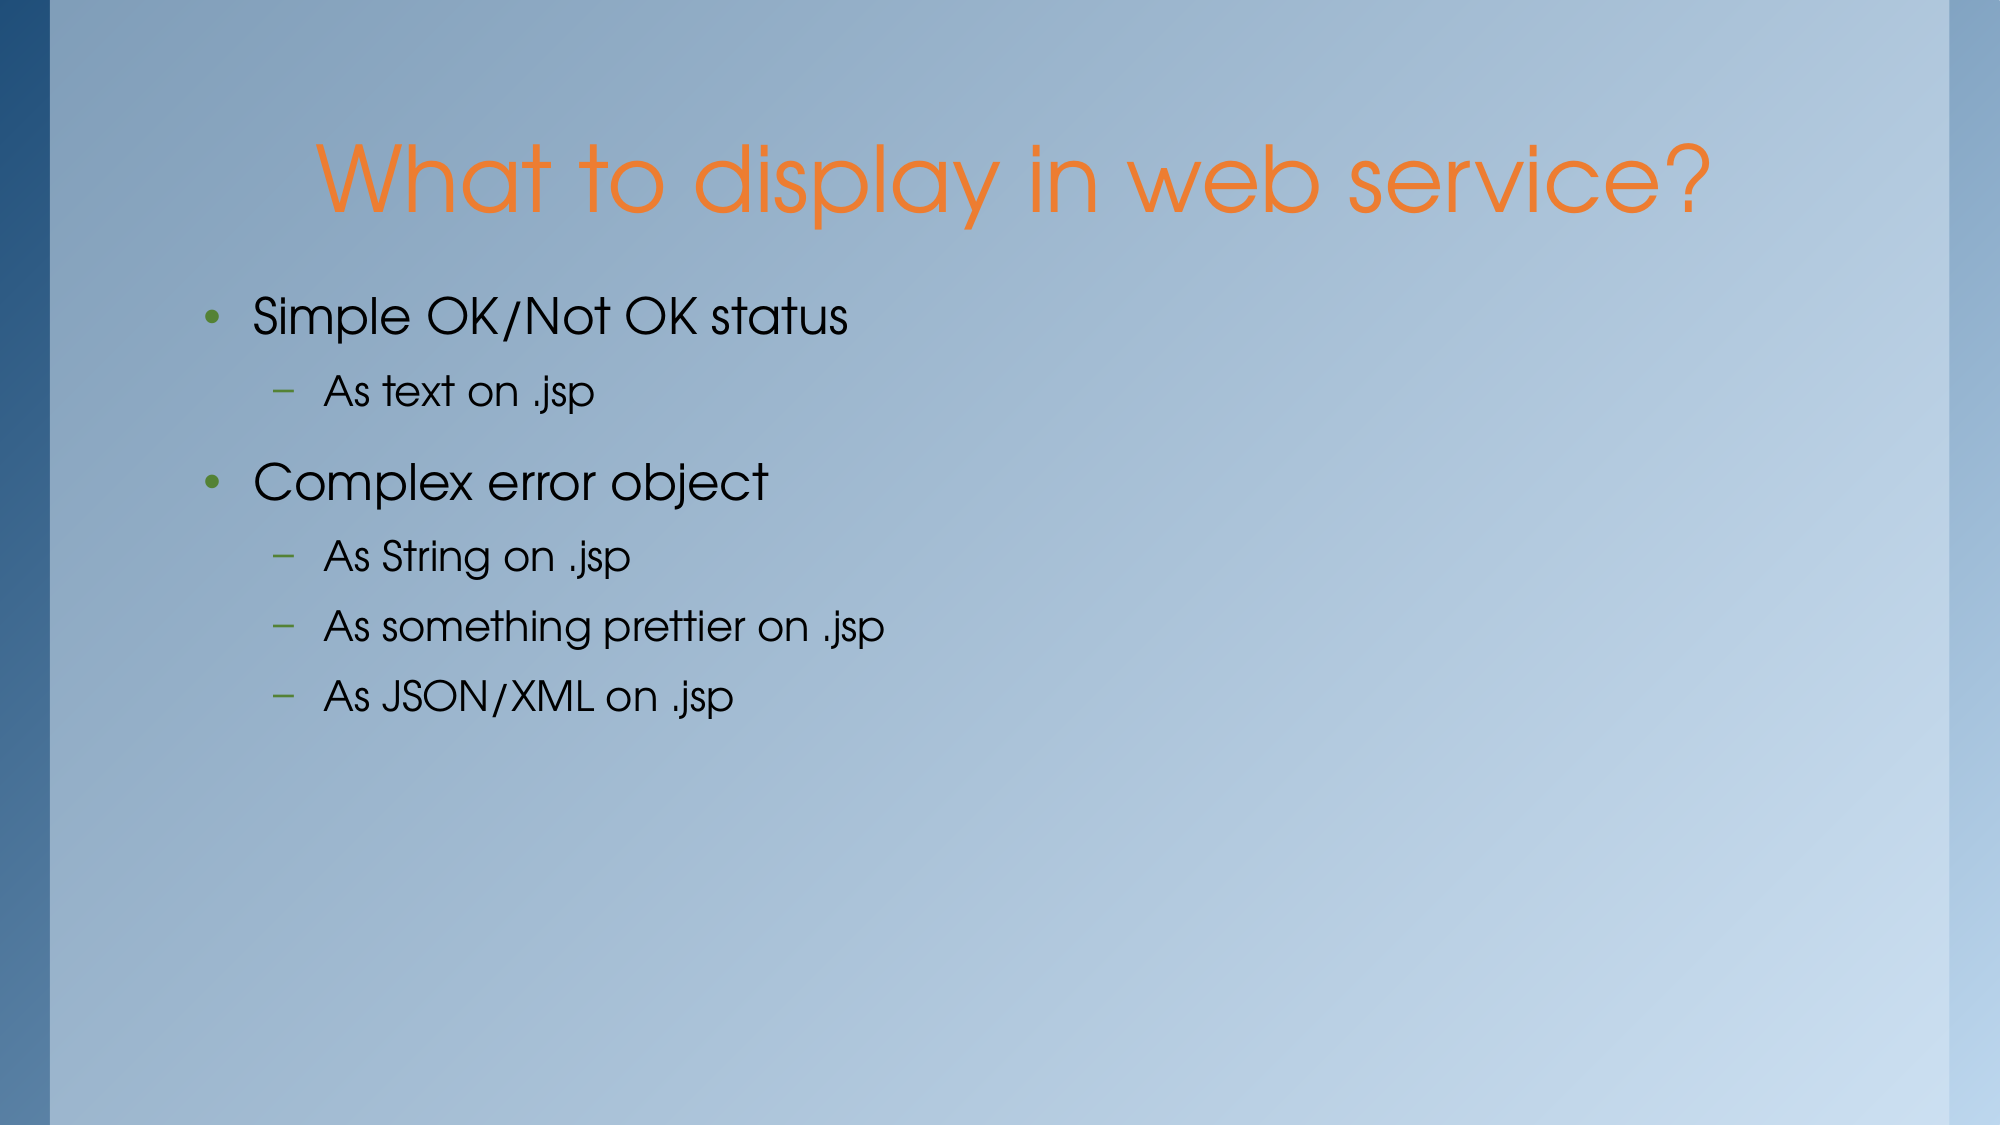

# What to display in web service?
Simple OK/Not OK status
As text on .jsp
Complex error object
As String on .jsp
As something prettier on .jsp
As JSON/XML on .jsp